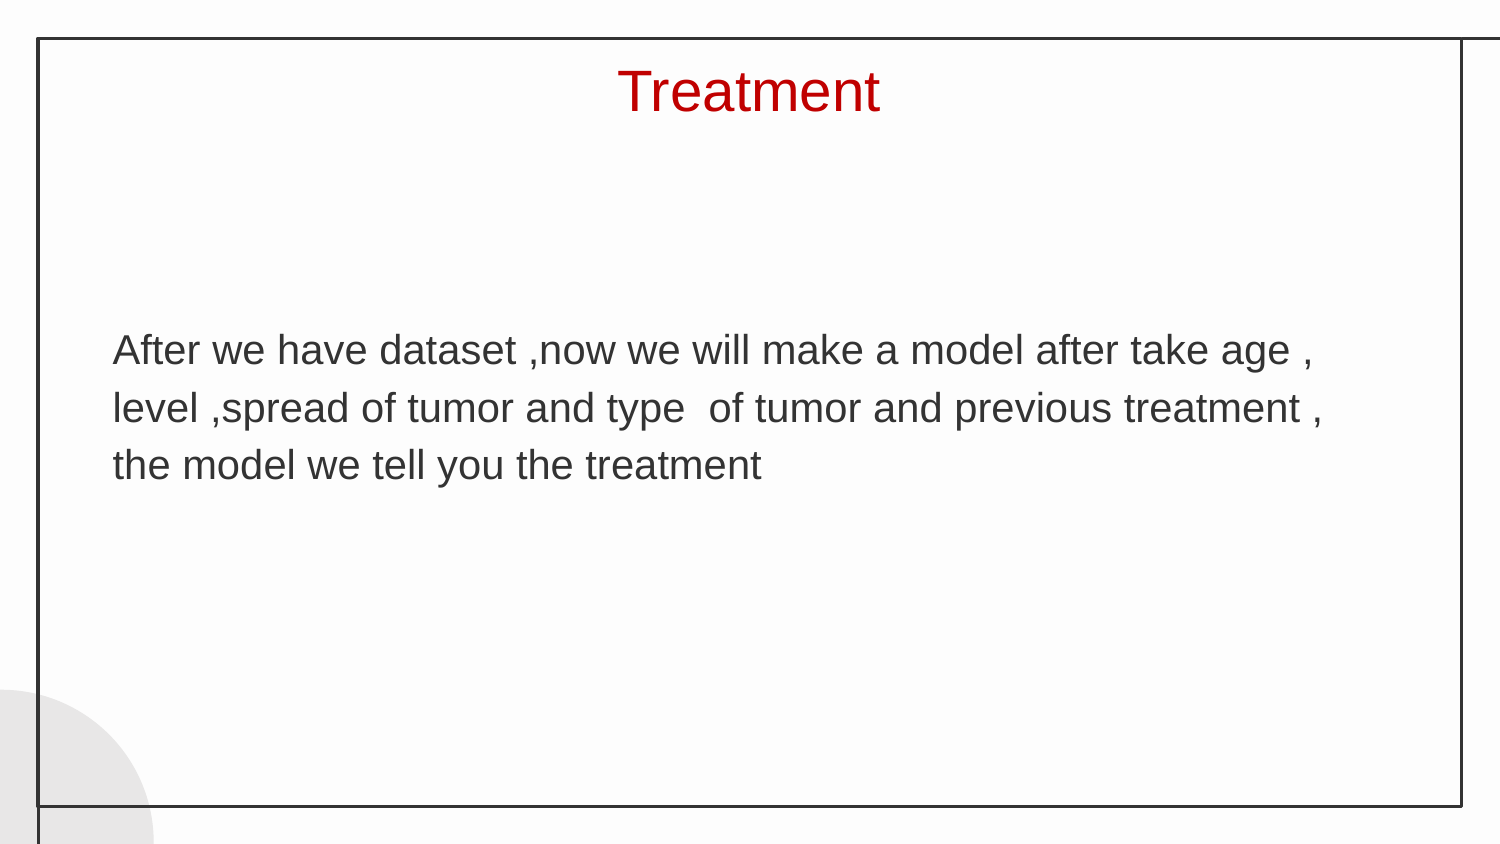

# Treatment
After we have dataset ,now we will make a model after take age , level ,spread of tumor and type  of tumor and previous treatment , the model we tell you the treatment